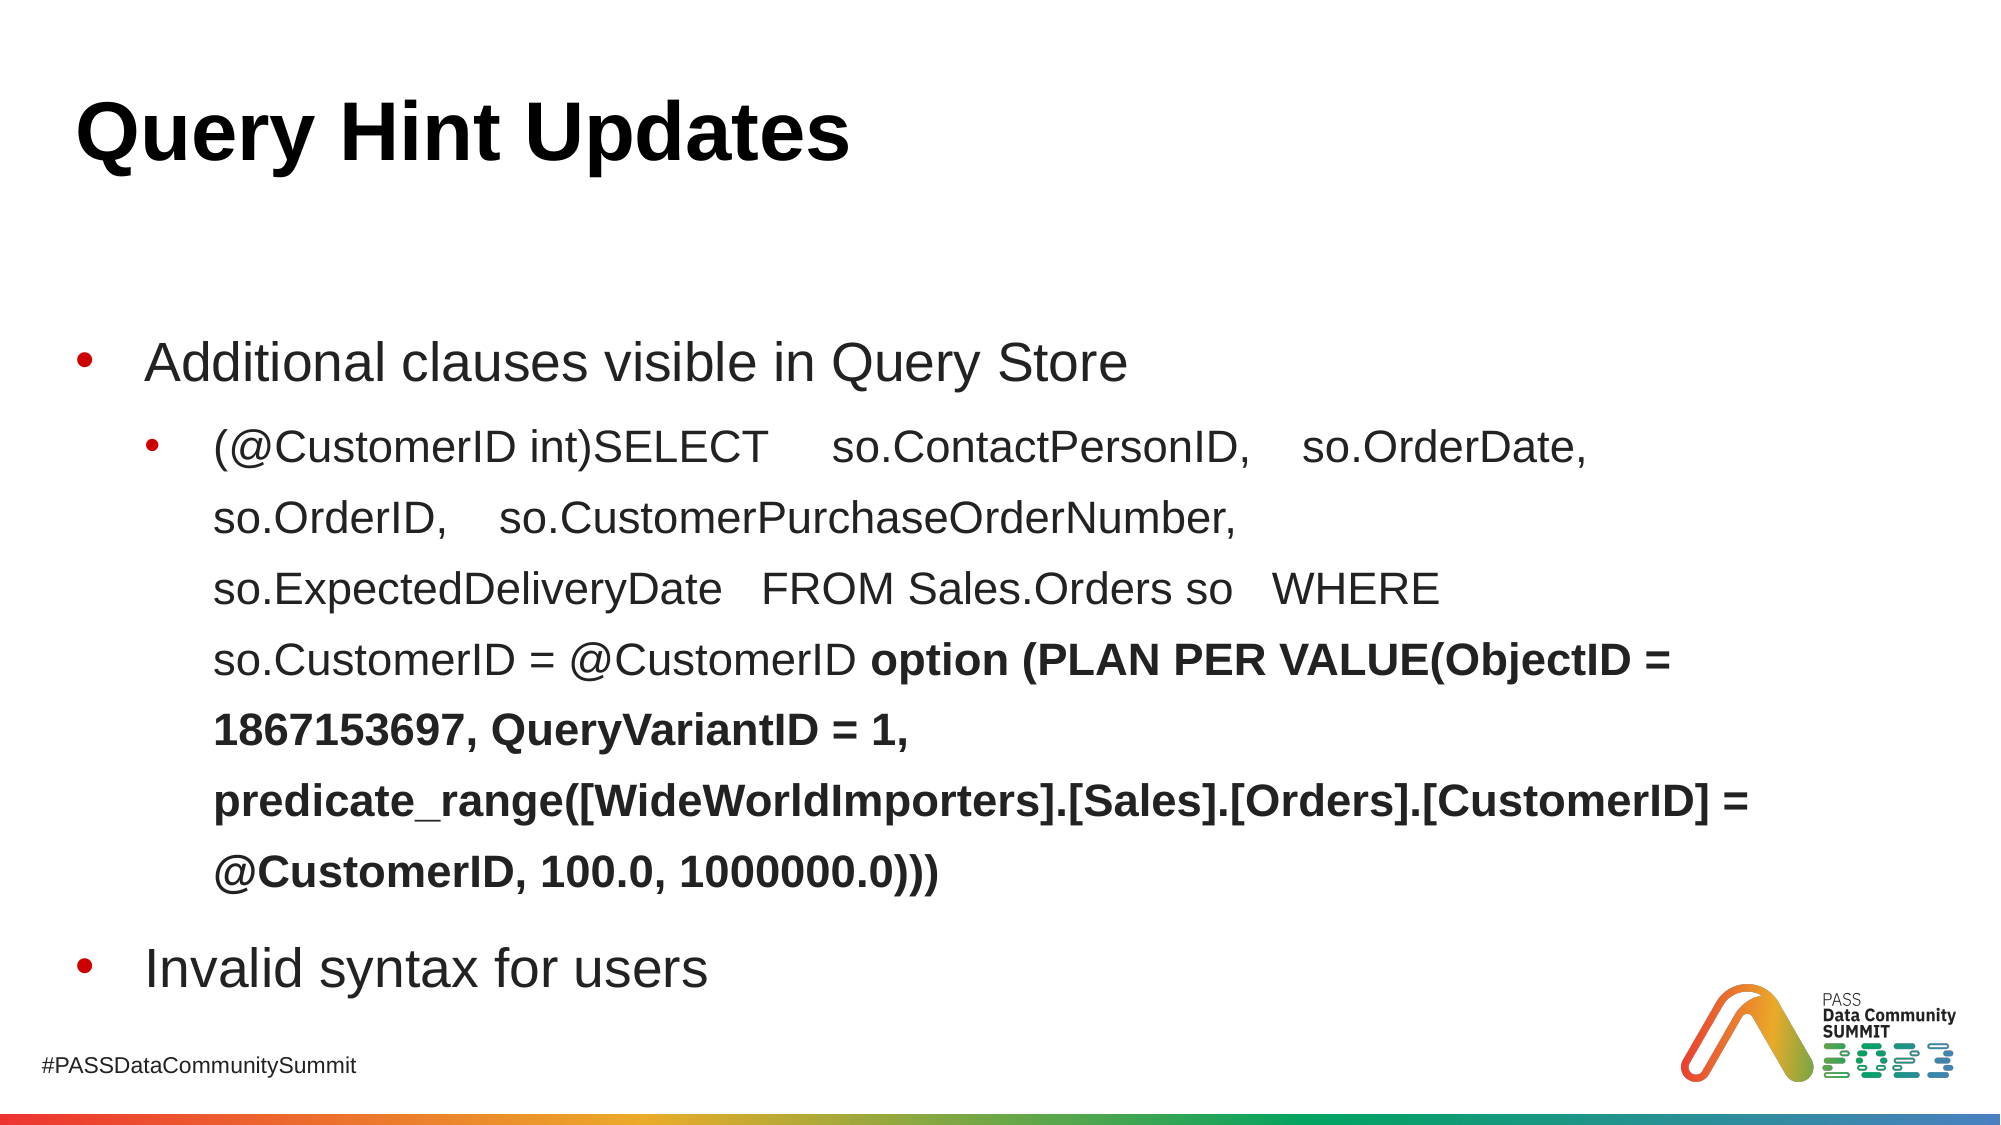

# Query Hint Updates
Additional clauses visible in Query Store
(@CustomerID int)SELECT     so.ContactPersonID,    so.OrderDate,    so.OrderID,    so.CustomerPurchaseOrderNumber,    so.ExpectedDeliveryDate   FROM Sales.Orders so   WHERE    so.CustomerID = @CustomerID option (PLAN PER VALUE(ObjectID = 1867153697, QueryVariantID = 1, predicate_range([WideWorldImporters].[Sales].[Orders].[CustomerID] = @CustomerID, 100.0, 1000000.0)))
Invalid syntax for users